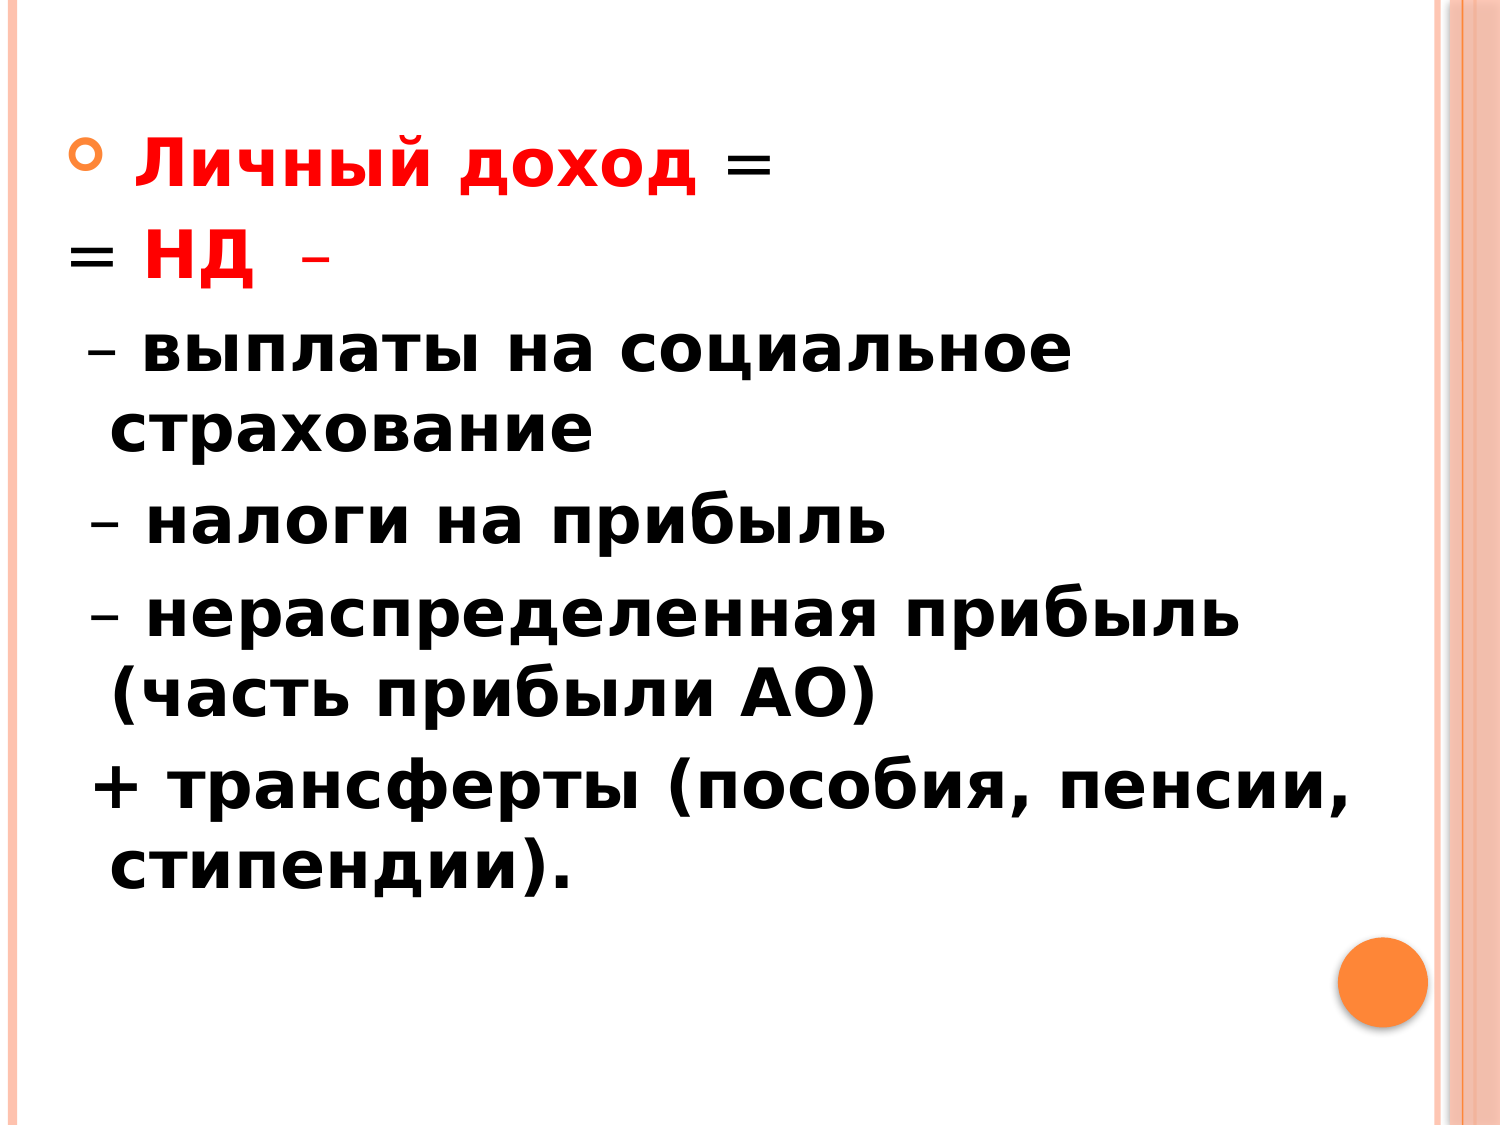

Личный доход =
= НД  –
 – выплаты на социальное страхование
 – налоги на прибыль
 – нераспределенная прибыль (часть прибыли АО)
 + трансферты (пособия, пенсии, стипендии).